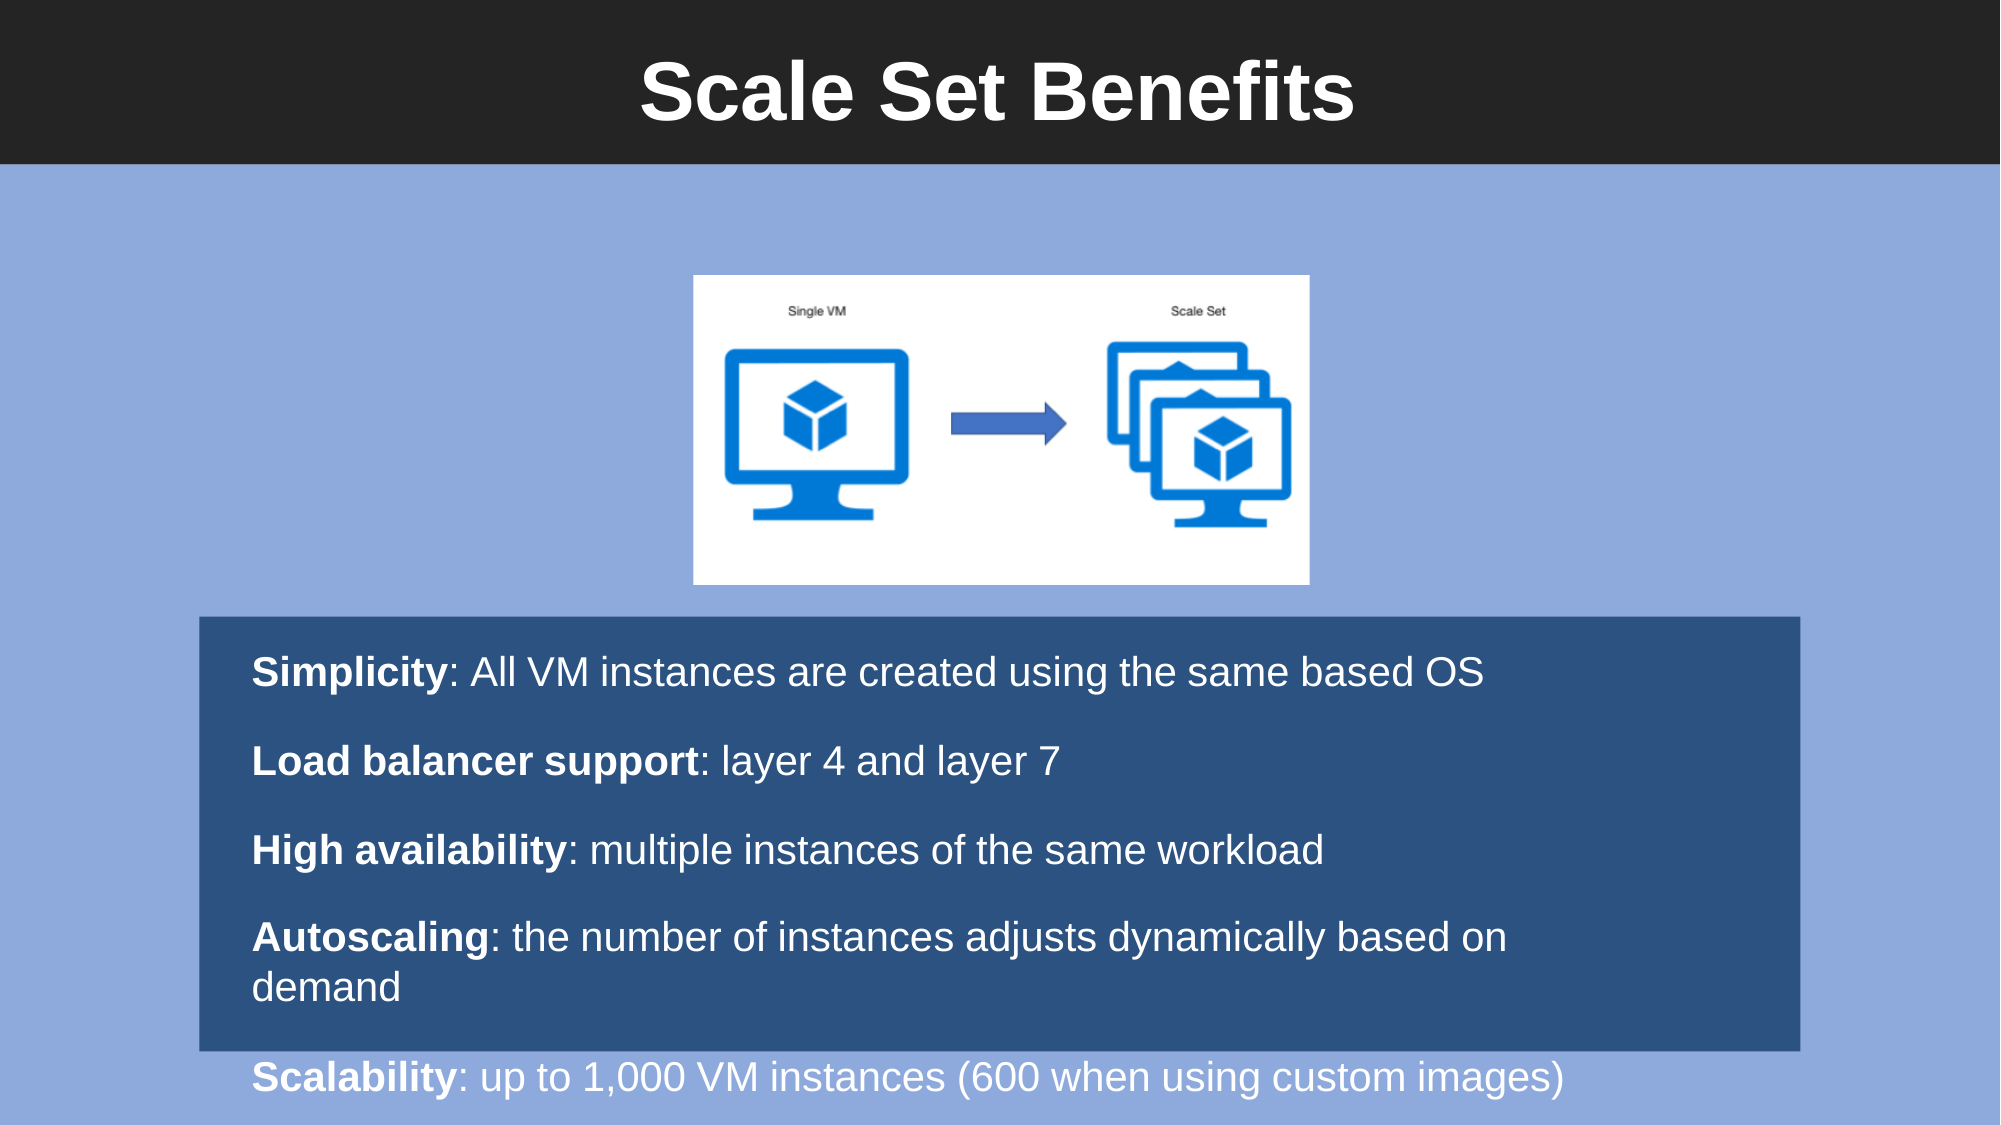

# Scale Set Benefits

Simplicity: All VM instances are created using the same based OS

Load balancer support: layer 4 and layer 7

High availability: multiple instances of the same workload
Autoscaling: the number of instances adjusts dynamically based on demand

Scalability: up to 1,000 VM instances (600 when using custom images)